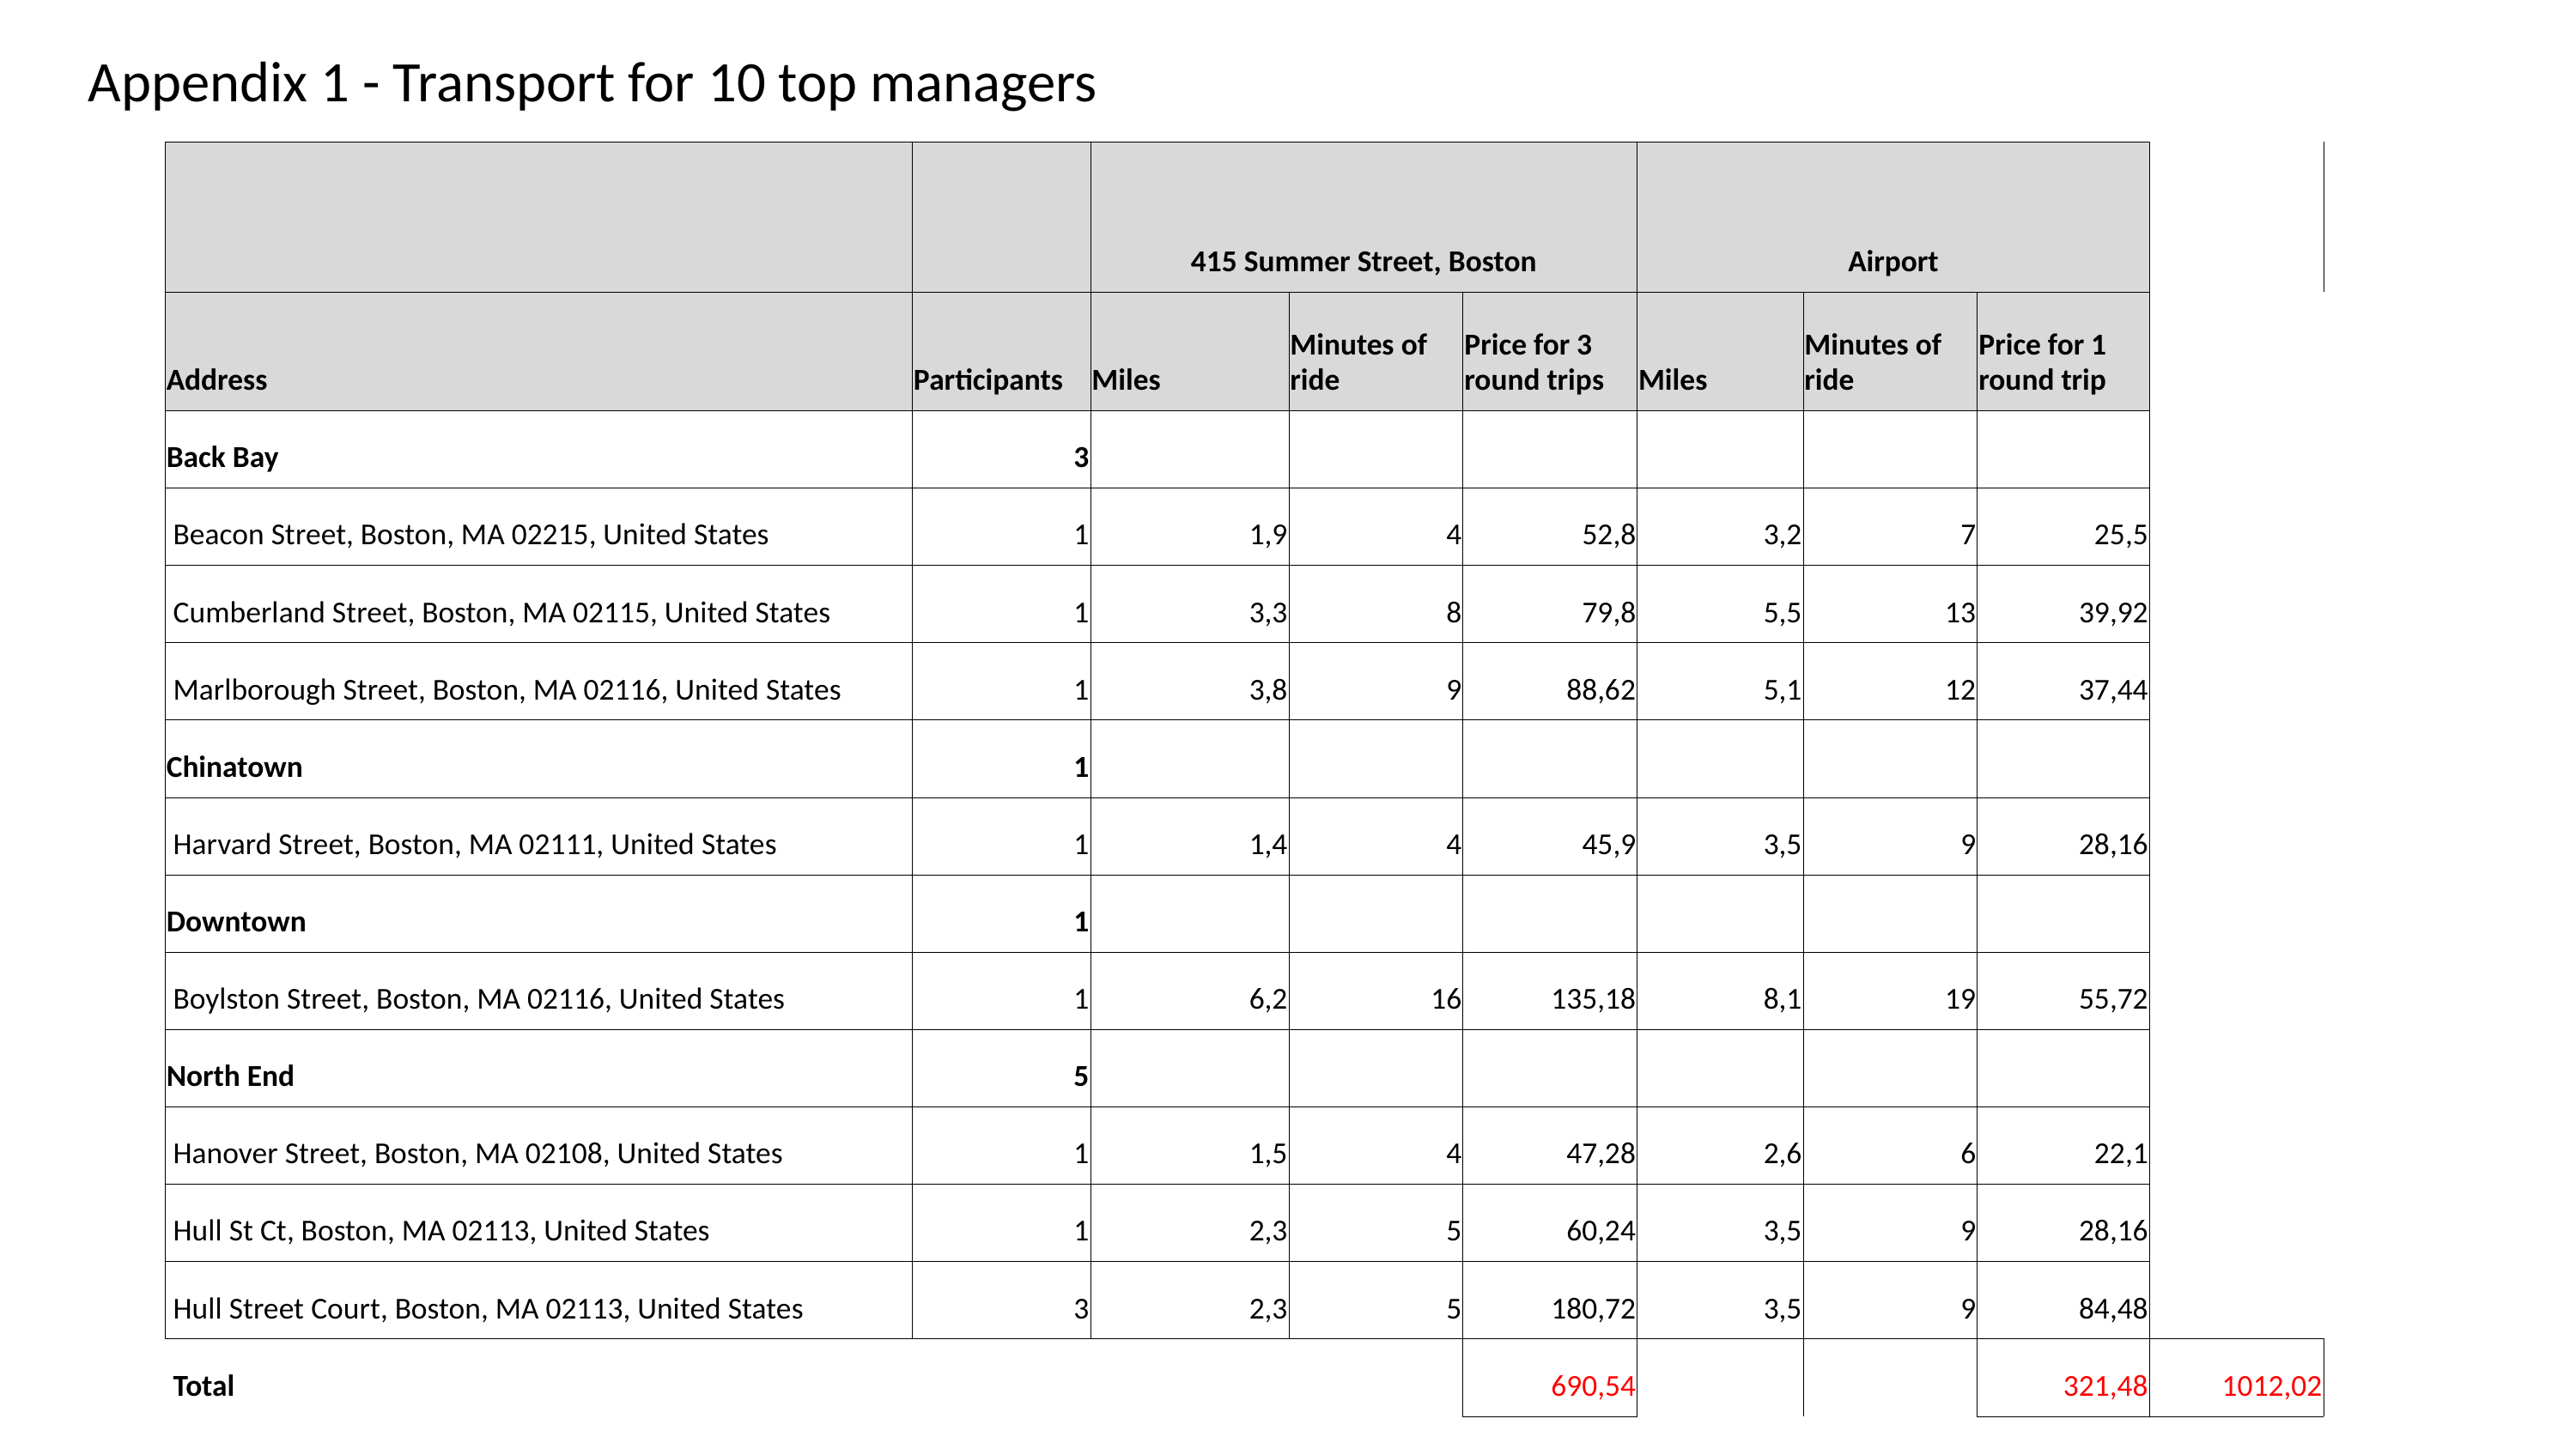

Appendix 1 - Transport for 10 top managers
|  |  | 415 Summer Street, Boston |  |  | Airport |  |  |  |
| --- | --- | --- | --- | --- | --- | --- | --- | --- |
| Address | Participants | Miles | Minutes of ride | Price for 3 round trips | Miles | Minutes of ride | Price for 1 round trip |  |
| Back Bay | 3 |  |  |  |  |  |  |  |
| Beacon Street, Boston, MA 02215, United States | 1 | 1,9 | 4 | 52,8 | 3,2 | 7 | 25,5 |  |
| Cumberland Street, Boston, MA 02115, United States | 1 | 3,3 | 8 | 79,8 | 5,5 | 13 | 39,92 |  |
| Marlborough Street, Boston, MA 02116, United States | 1 | 3,8 | 9 | 88,62 | 5,1 | 12 | 37,44 |  |
| Chinatown | 1 |  |  |  |  |  |  |  |
| Harvard Street, Boston, MA 02111, United States | 1 | 1,4 | 4 | 45,9 | 3,5 | 9 | 28,16 |  |
| Downtown | 1 |  |  |  |  |  |  |  |
| Boylston Street, Boston, MA 02116, United States | 1 | 6,2 | 16 | 135,18 | 8,1 | 19 | 55,72 |  |
| North End | 5 |  |  |  |  |  |  |  |
| Hanover Street, Boston, MA 02108, United States | 1 | 1,5 | 4 | 47,28 | 2,6 | 6 | 22,1 |  |
| Hull St Ct, Boston, MA 02113, United States | 1 | 2,3 | 5 | 60,24 | 3,5 | 9 | 28,16 |  |
| Hull Street Court, Boston, MA 02113, United States | 3 | 2,3 | 5 | 180,72 | 3,5 | 9 | 84,48 |  |
| Total |  |  |  | 690,54 |  |  | 321,48 | 1012,02 |